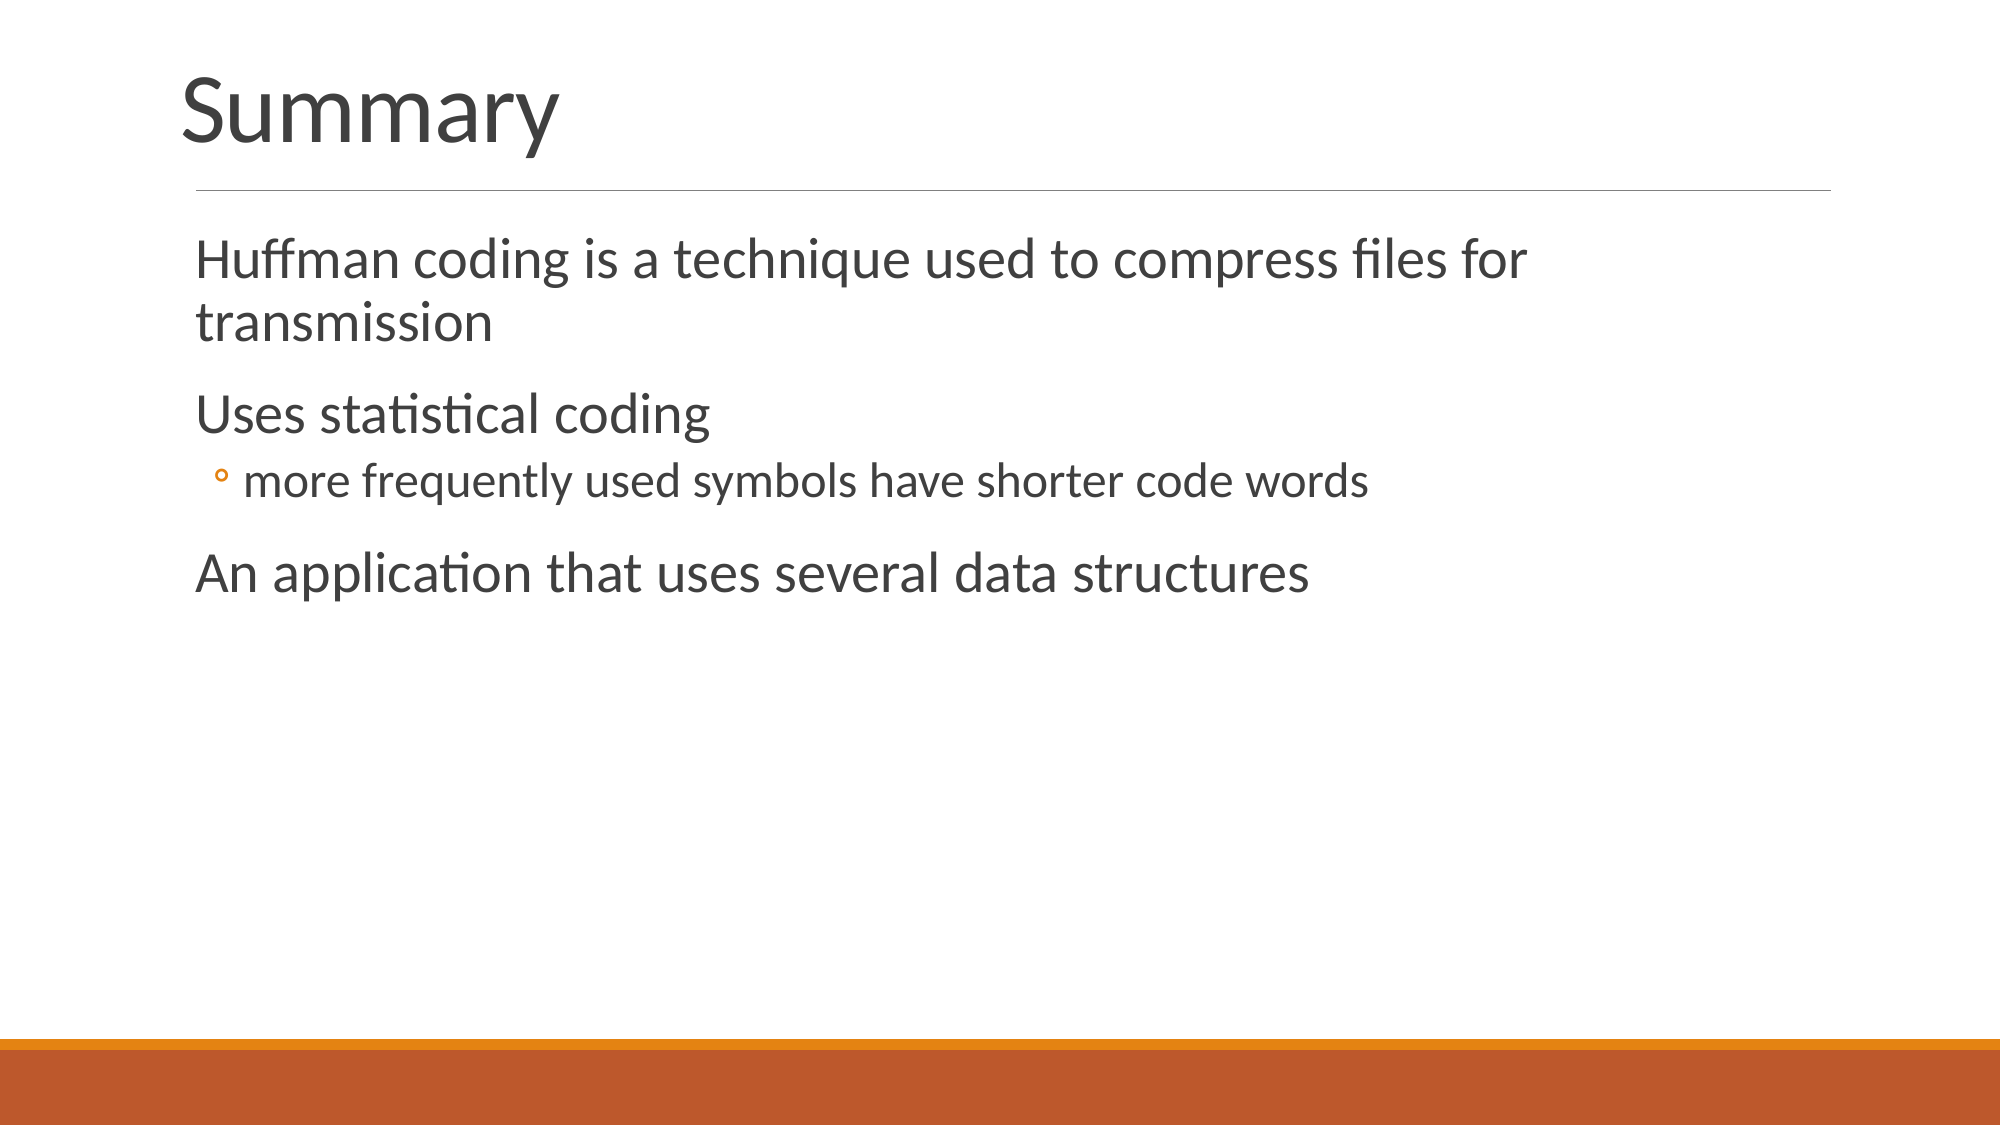

# Summary
Huffman coding is a technique used to compress files for transmission
Uses statistical coding
more frequently used symbols have shorter code words
An application that uses several data structures